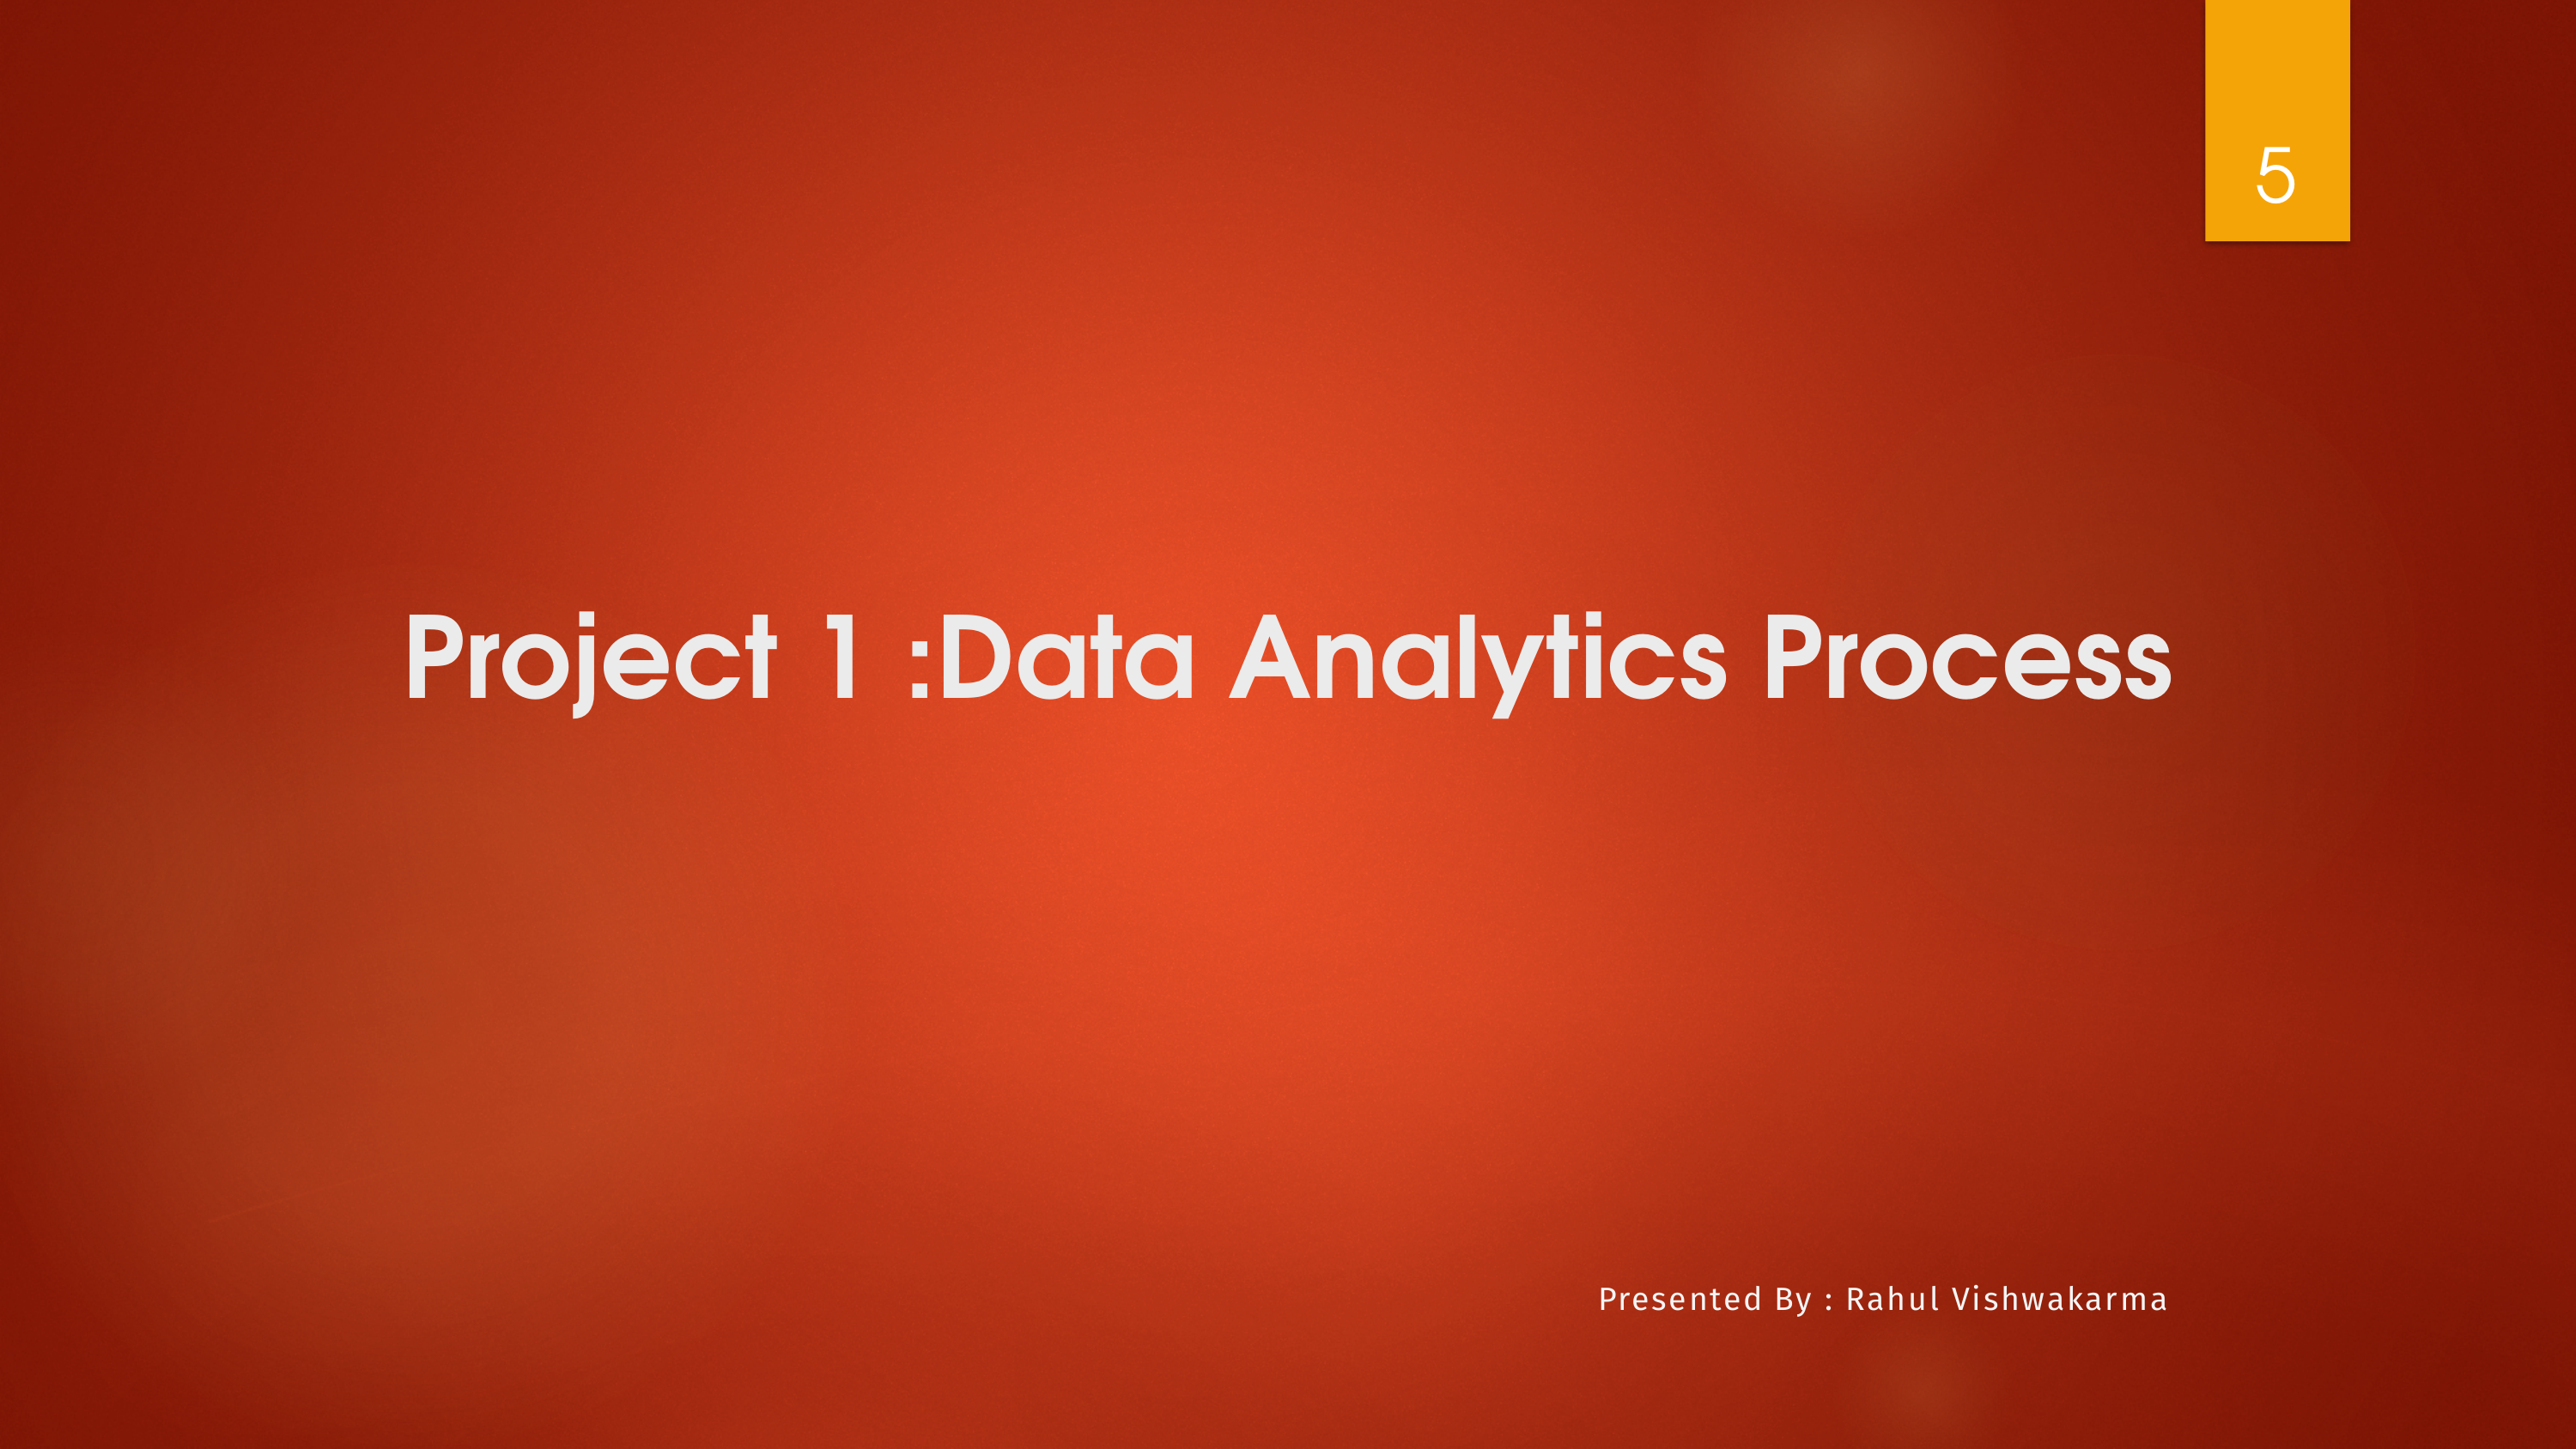

5
# Project 1 :Data Analytics Process
Presented By : Rahul Vishwakarma